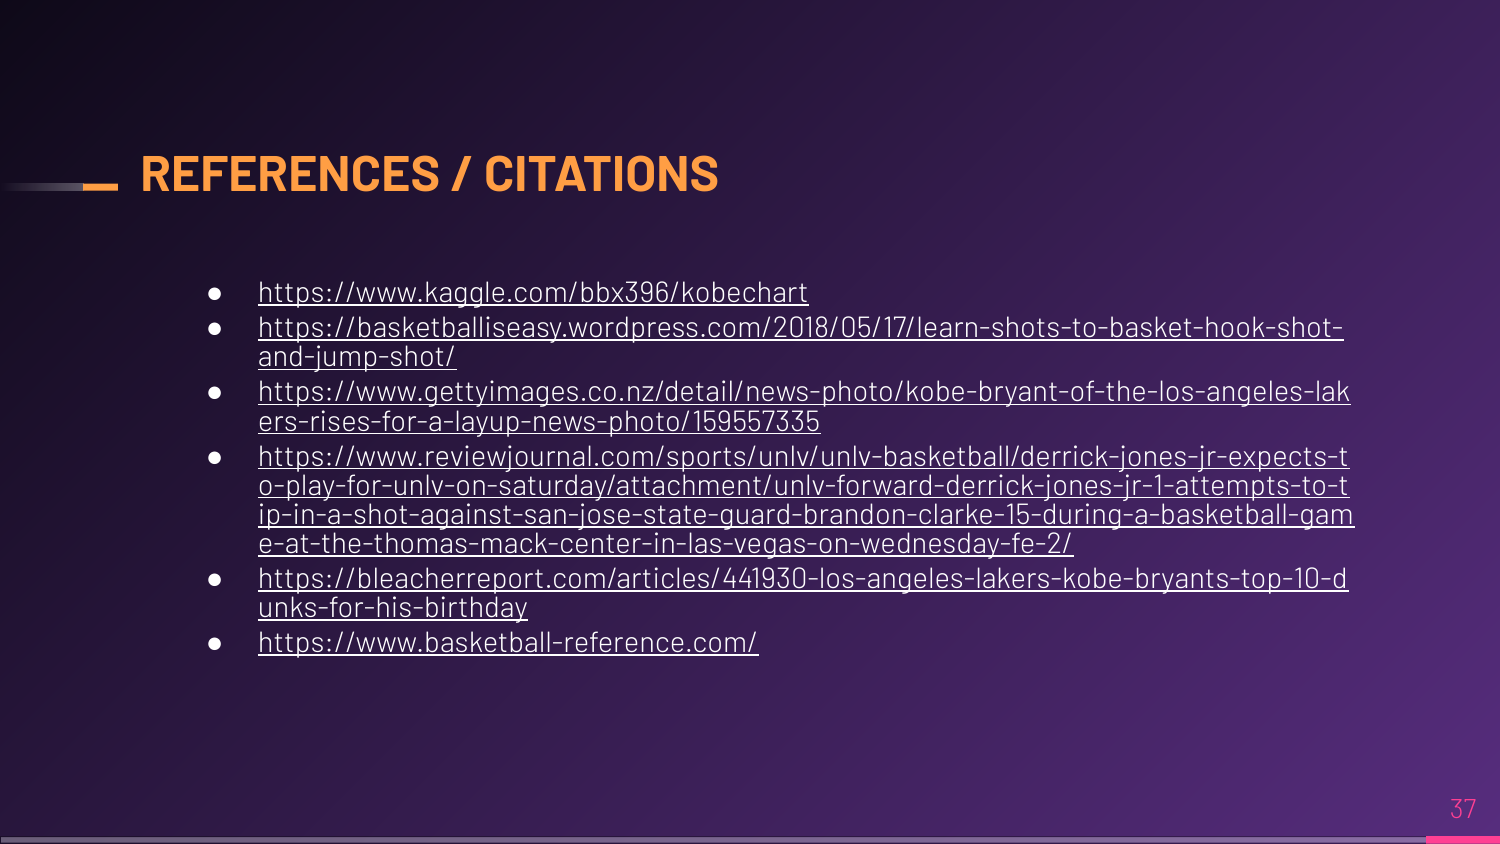

# REFERENCES / CITATIONS
https://www.kaggle.com/bbx396/kobechart
https://basketballiseasy.wordpress.com/2018/05/17/learn-shots-to-basket-hook-shot-and-jump-shot/
https://www.gettyimages.co.nz/detail/news-photo/kobe-bryant-of-the-los-angeles-lakers-rises-for-a-layup-news-photo/159557335
https://www.reviewjournal.com/sports/unlv/unlv-basketball/derrick-jones-jr-expects-to-play-for-unlv-on-saturday/attachment/unlv-forward-derrick-jones-jr-1-attempts-to-tip-in-a-shot-against-san-jose-state-guard-brandon-clarke-15-during-a-basketball-game-at-the-thomas-mack-center-in-las-vegas-on-wednesday-fe-2/
https://bleacherreport.com/articles/441930-los-angeles-lakers-kobe-bryants-top-10-dunks-for-his-birthday
https://www.basketball-reference.com/
37